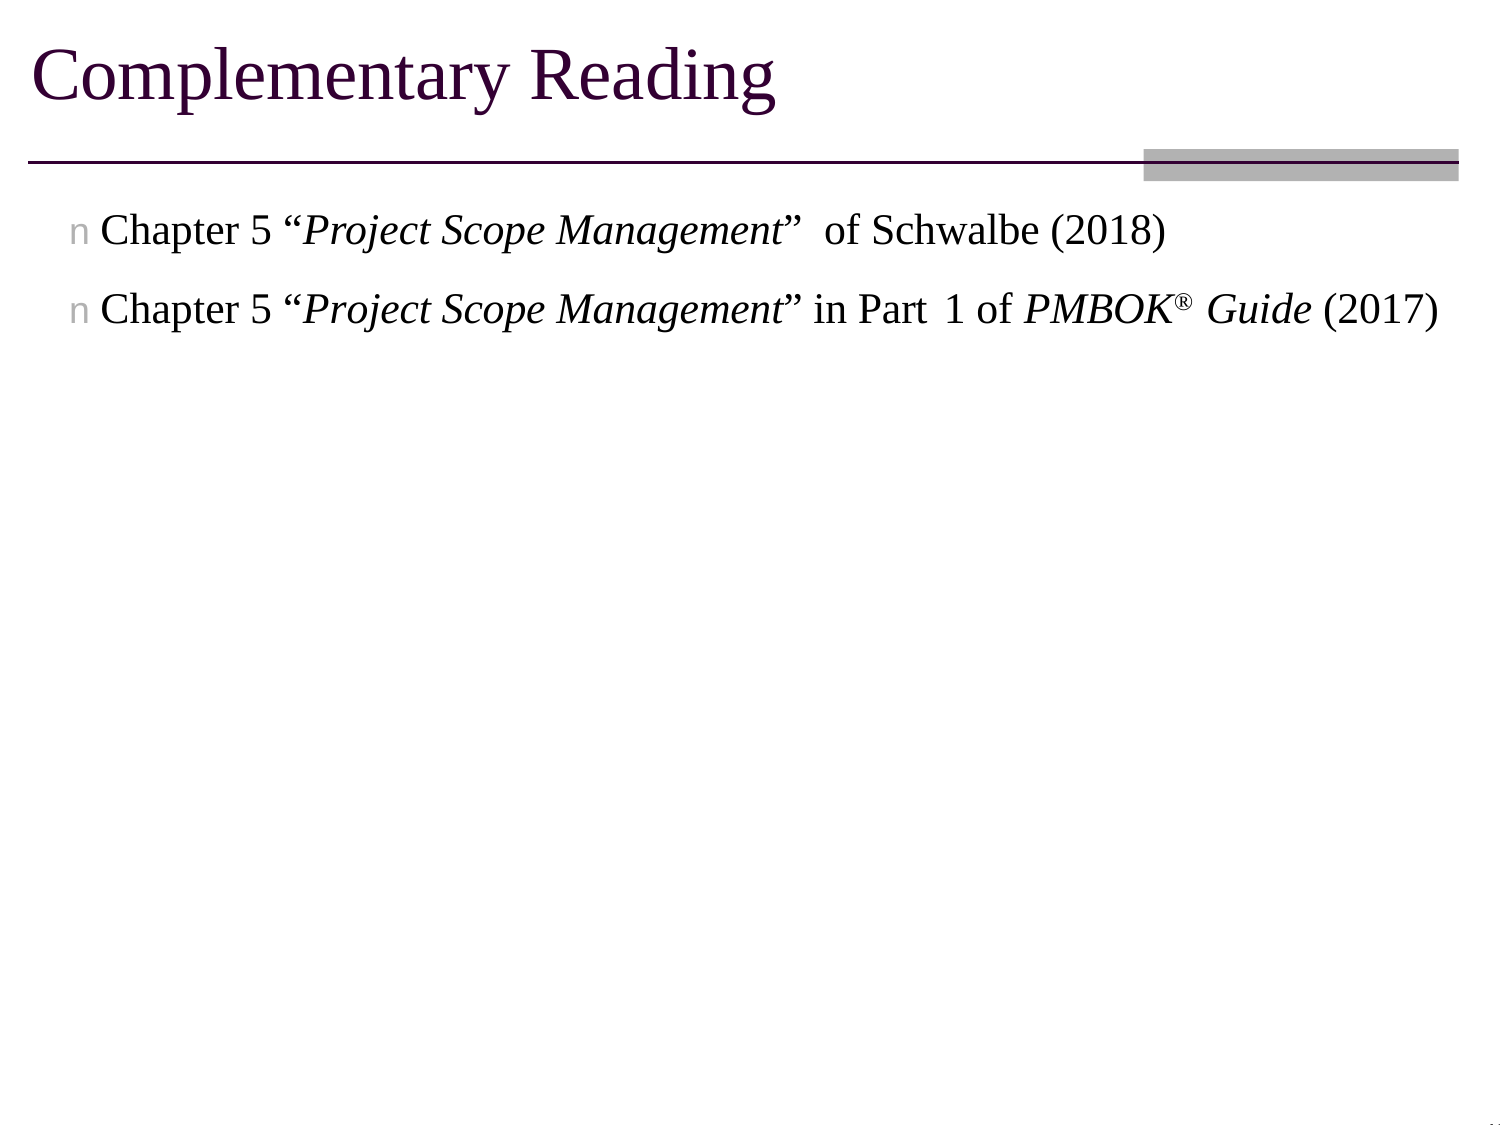

Complementary Reading

n Chapter 5 “Project Scope Management”  of Schwalbe (2018)

n Chapter 5 “Project Scope Management” in Part 1 of PMBOK®  Guide (2017)

43